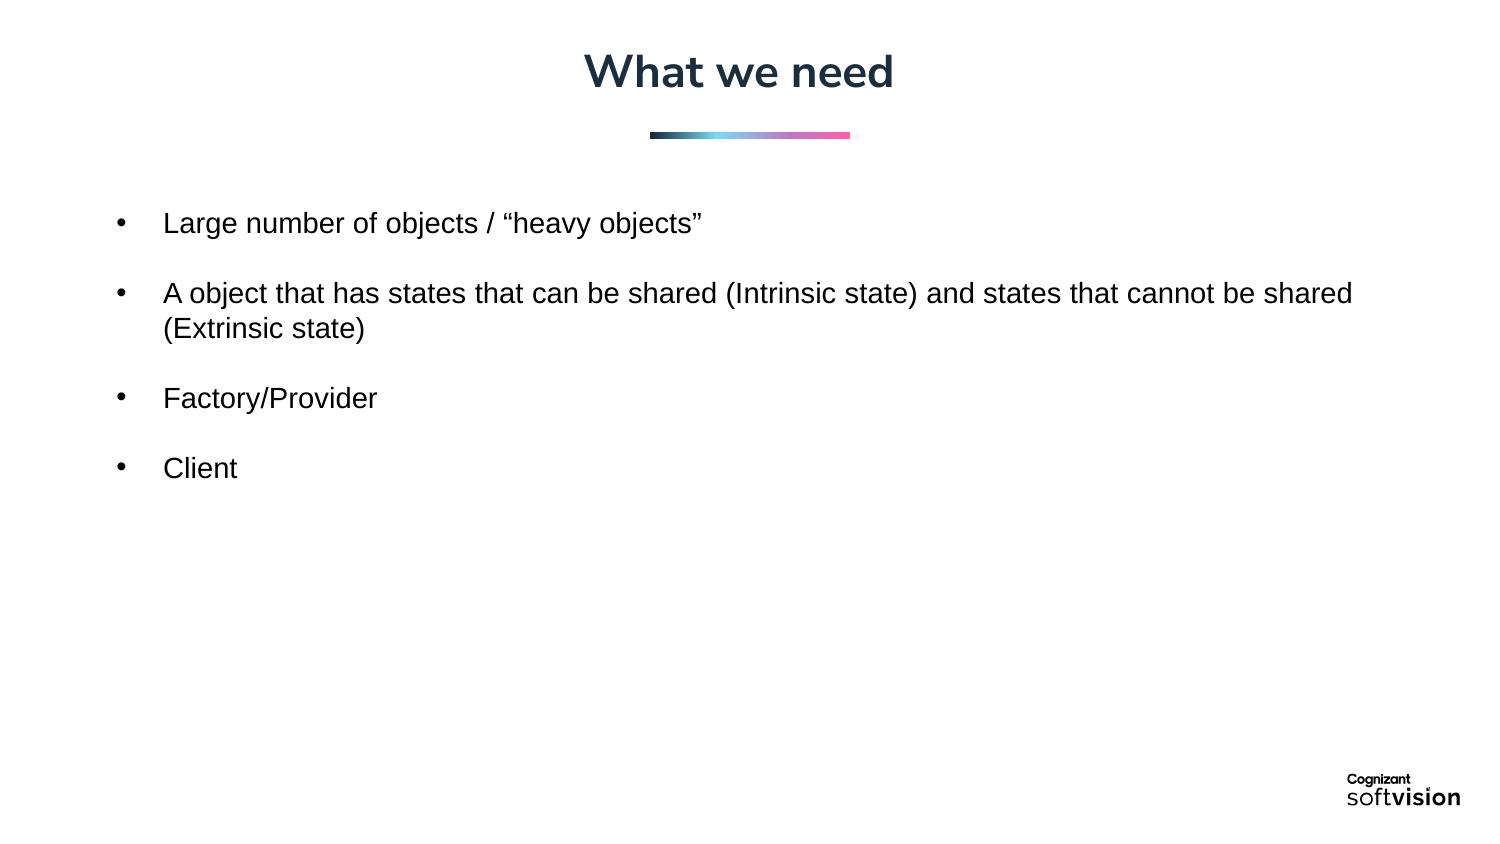

What we need
Large number of objects / “heavy objects”

A object that has states that can be shared (Intrinsic state) and states that cannot be shared (Extrinsic state)

Factory/Provider

Client